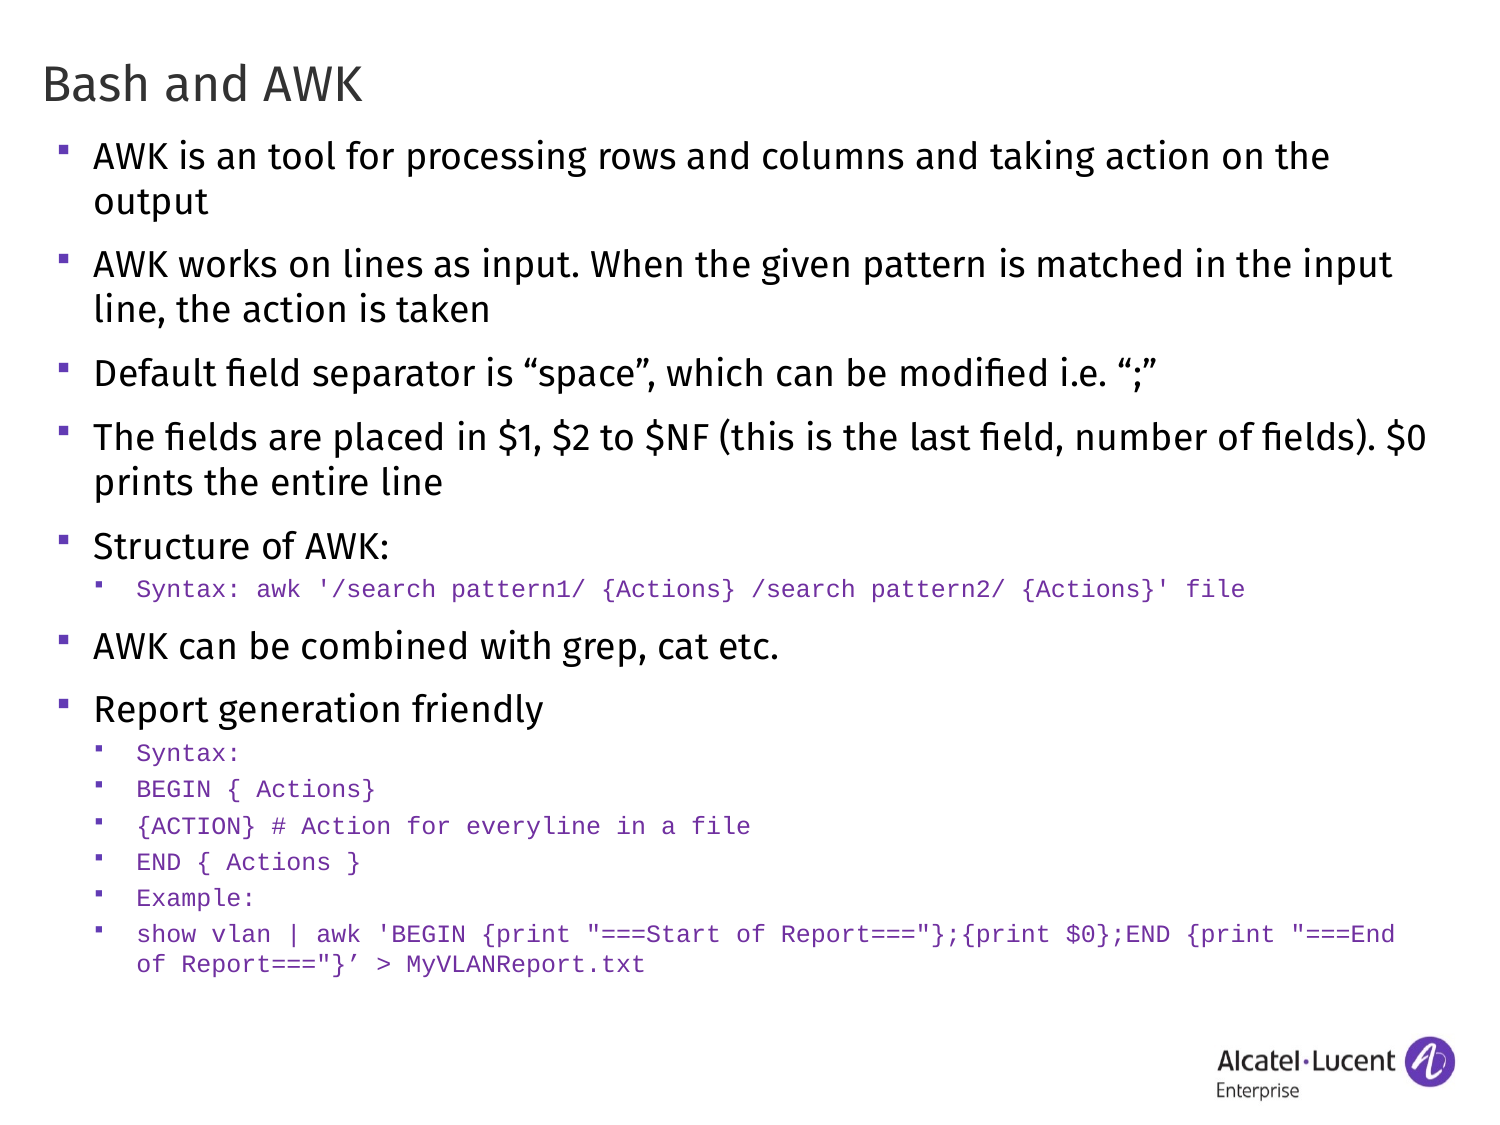

# Bash and AWK
AWK is an tool for processing rows and columns and taking action on the output
AWK works on lines as input. When the given pattern is matched in the input line, the action is taken
Default field separator is “space”, which can be modified i.e. “;”
The fields are placed in $1, $2 to $NF (this is the last field, number of fields). $0 prints the entire line
Structure of AWK:
Syntax: awk '/search pattern1/ {Actions} /search pattern2/ {Actions}' file
AWK can be combined with grep, cat etc.
Report generation friendly
Syntax:
BEGIN { Actions}
{ACTION} # Action for everyline in a file
END { Actions }
Example:
show vlan | awk 'BEGIN {print "===Start of Report==="};{print $0};END {print "===End of Report==="}’ > MyVLANReport.txt